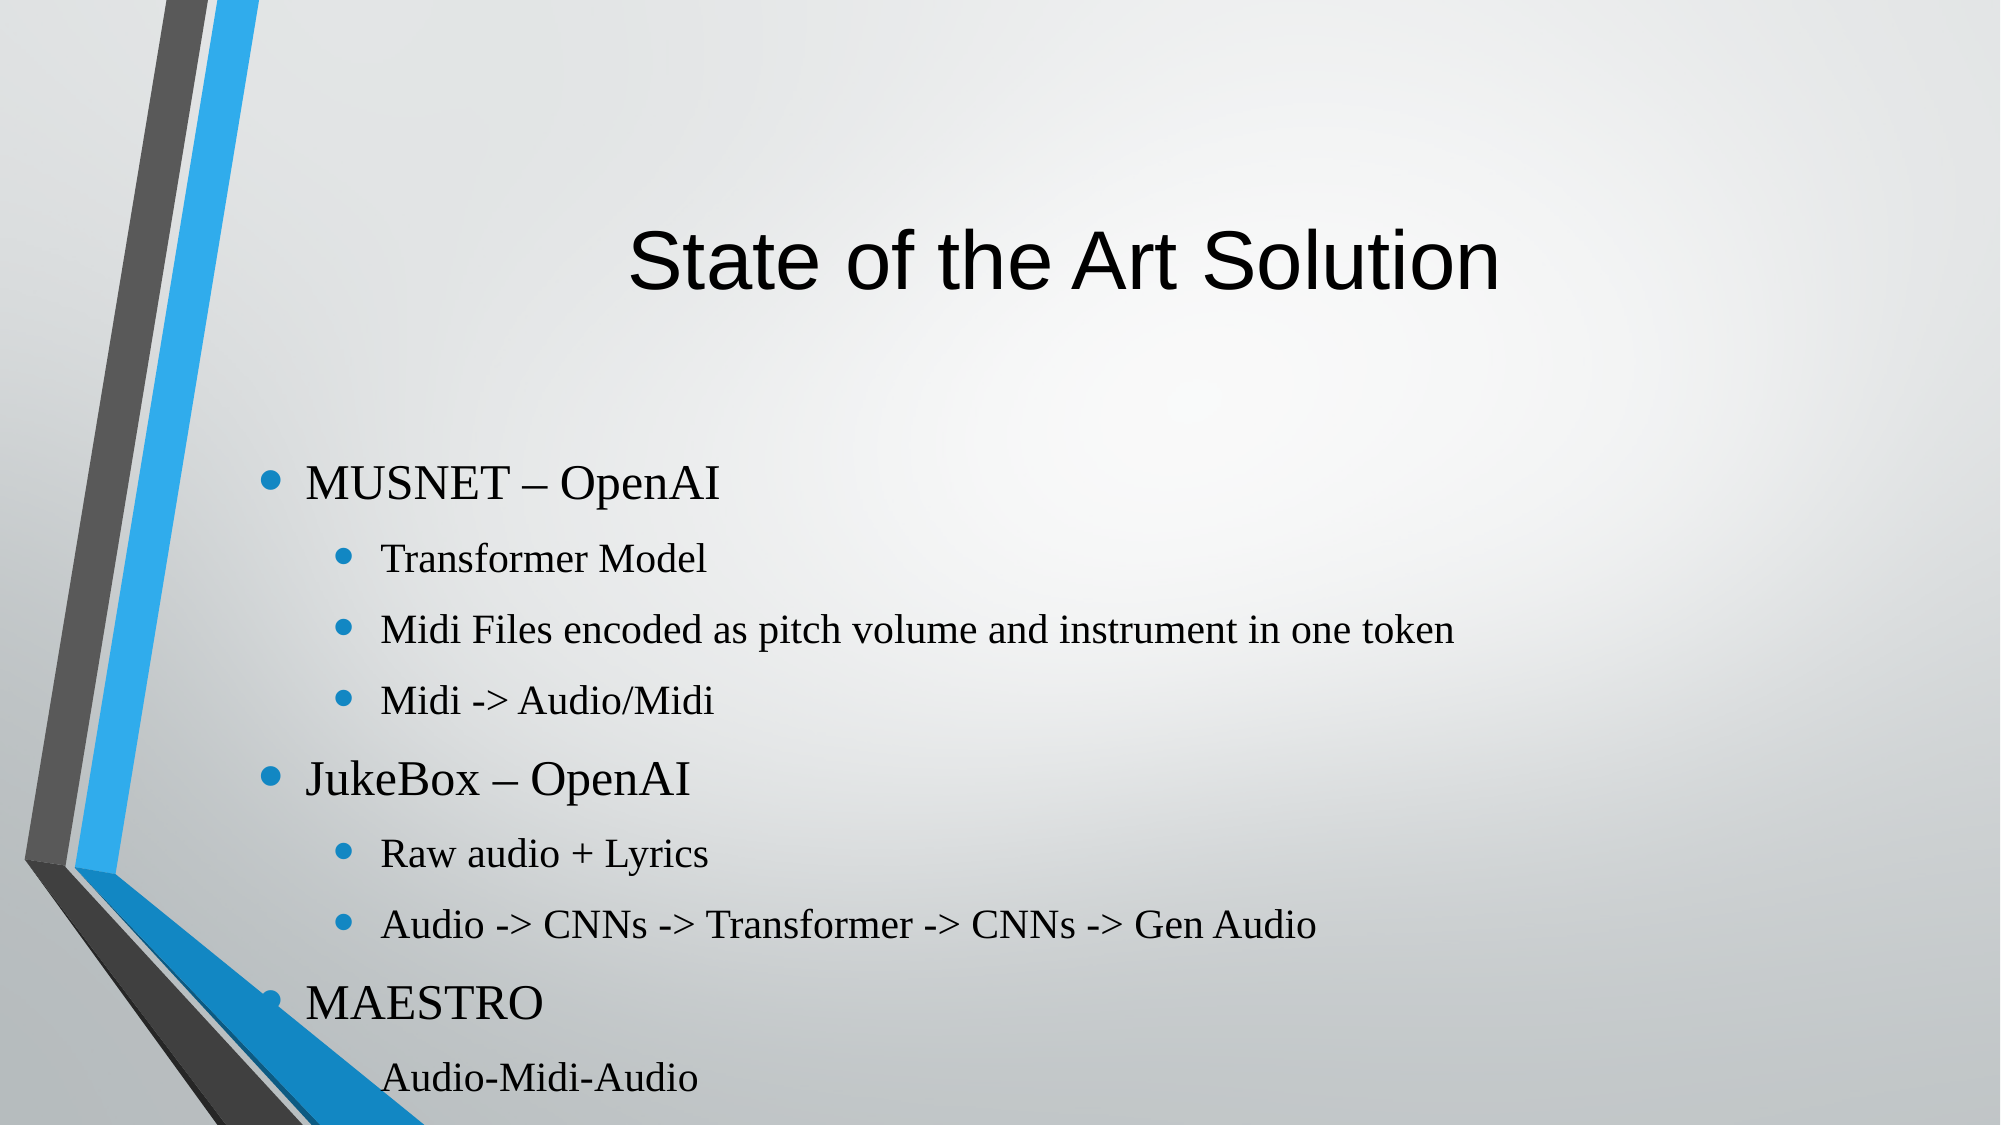

# State of the Art Solution
MUSNET – OpenAI
Transformer Model
Midi Files encoded as pitch volume and instrument in one token
Midi -> Audio/Midi
JukeBox – OpenAI
Raw audio + Lyrics
Audio -> CNNs -> Transformer -> CNNs -> Gen Audio
MAESTRO
Audio-Midi-Audio